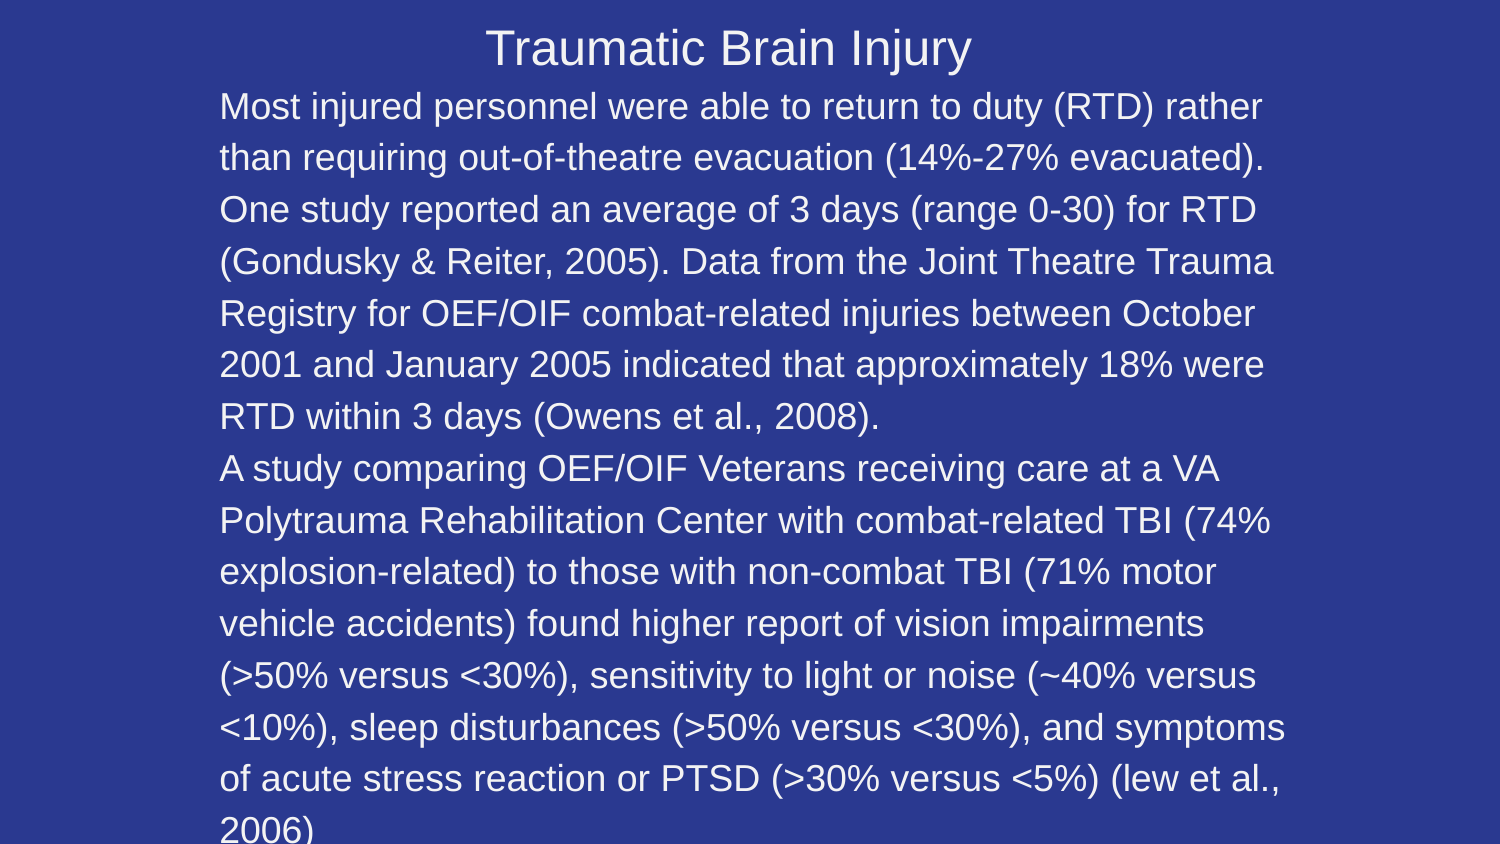

Traumatic Brain Injury
Most injured personnel were able to return to duty (RTD) rather than requiring out-of-theatre evacuation (14%-27% evacuated). One study reported an average of 3 days (range 0-30) for RTD (Gondusky & Reiter, 2005). Data from the Joint Theatre Trauma Registry for OEF/OIF combat-related injuries between October 2001 and January 2005 indicated that approximately 18% were RTD within 3 days (Owens et al., 2008).
A study comparing OEF/OIF Veterans receiving care at a VA Polytrauma Rehabilitation Center with combat-related TBI (74% explosion-related) to those with non-combat TBI (71% motor vehicle accidents) found higher report of vision impairments (>50% versus <30%), sensitivity to light or noise (~40% versus <10%), sleep disturbances (>50% versus <30%), and symptoms of acute stress reaction or PTSD (>30% versus <5%) (lew et al., 2006)